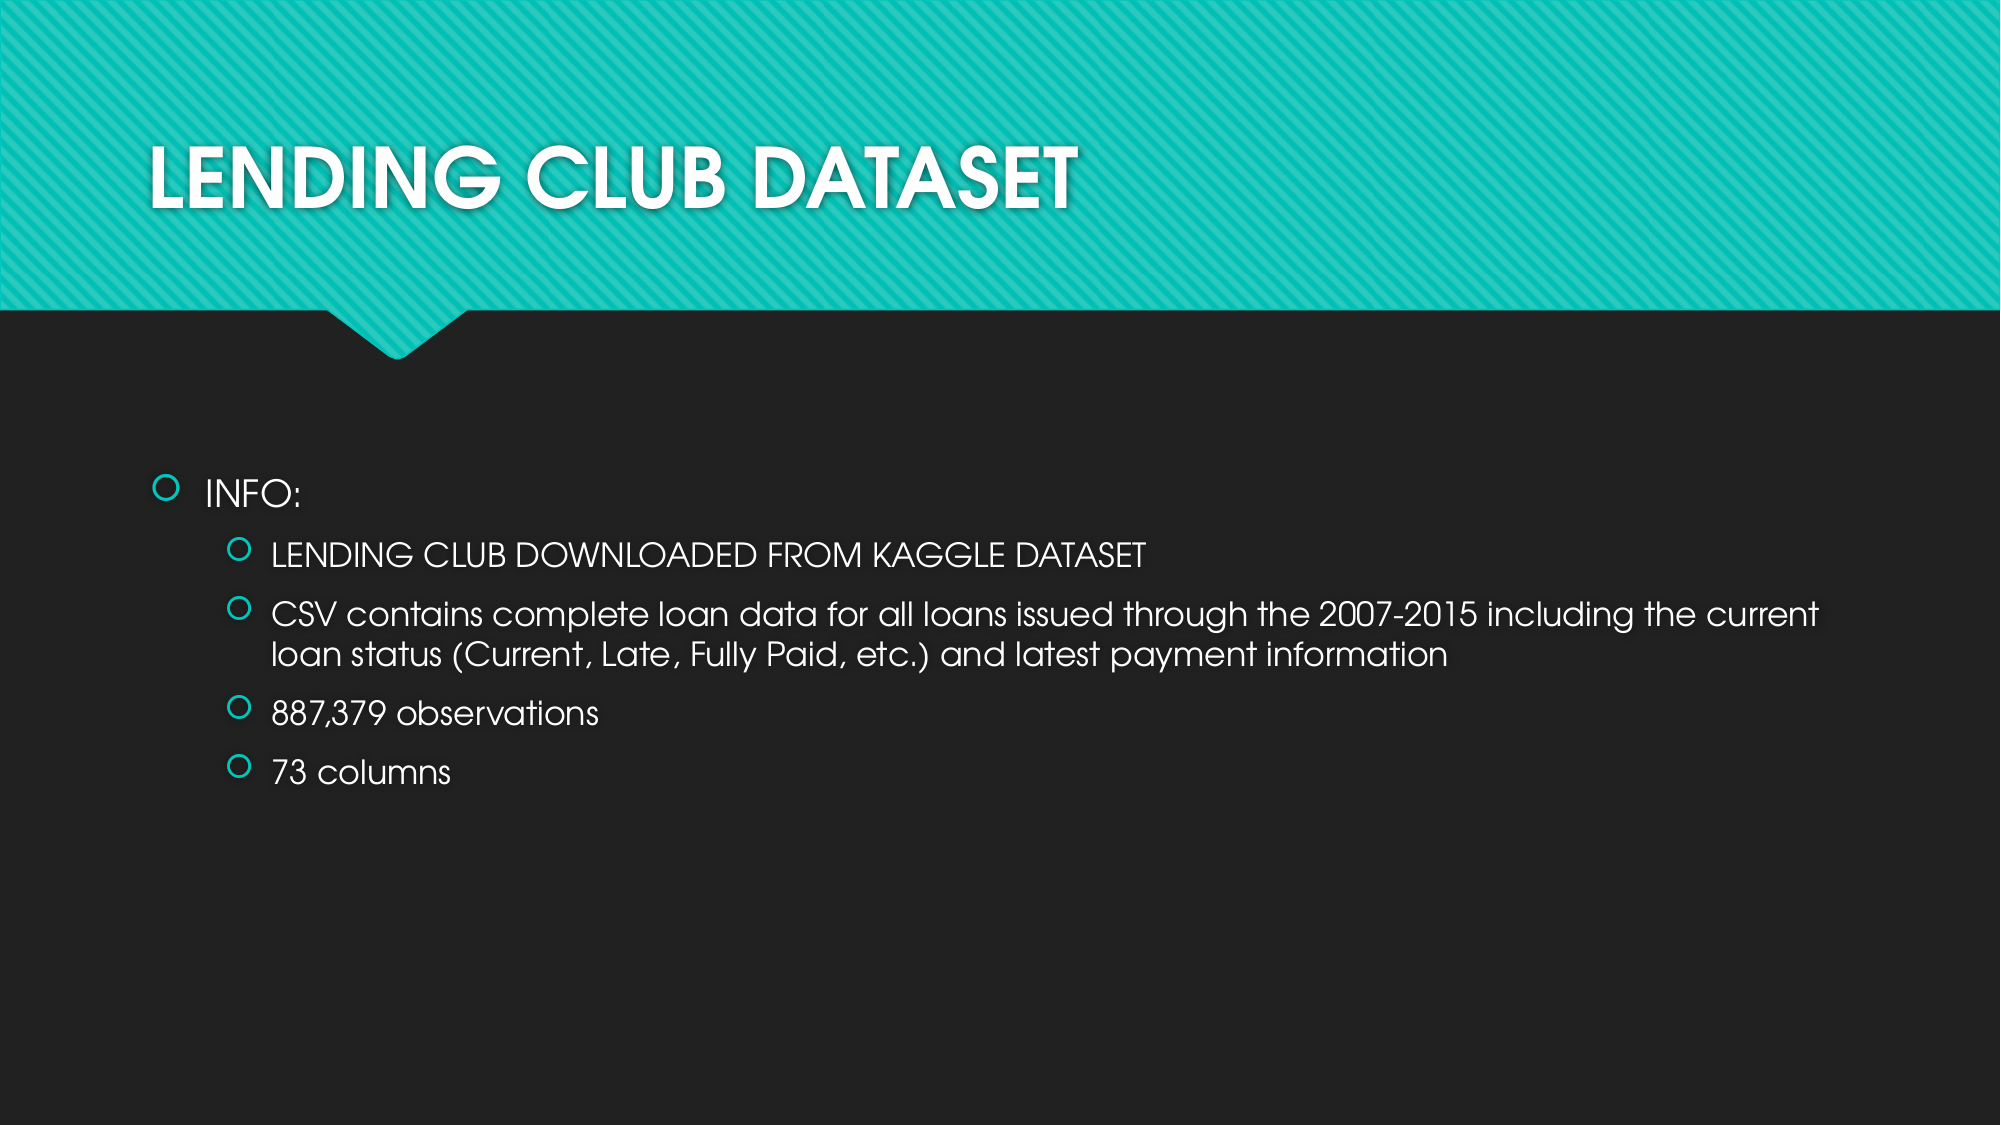

# LENDING CLUB DATASET
INFO:
LENDING CLUB DOWNLOADED FROM KAGGLE DATASET
CSV contains complete loan data for all loans issued through the 2007-2015 including the current loan status (Current, Late, Fully Paid, etc.) and latest payment information
887,379 observations
73 columns